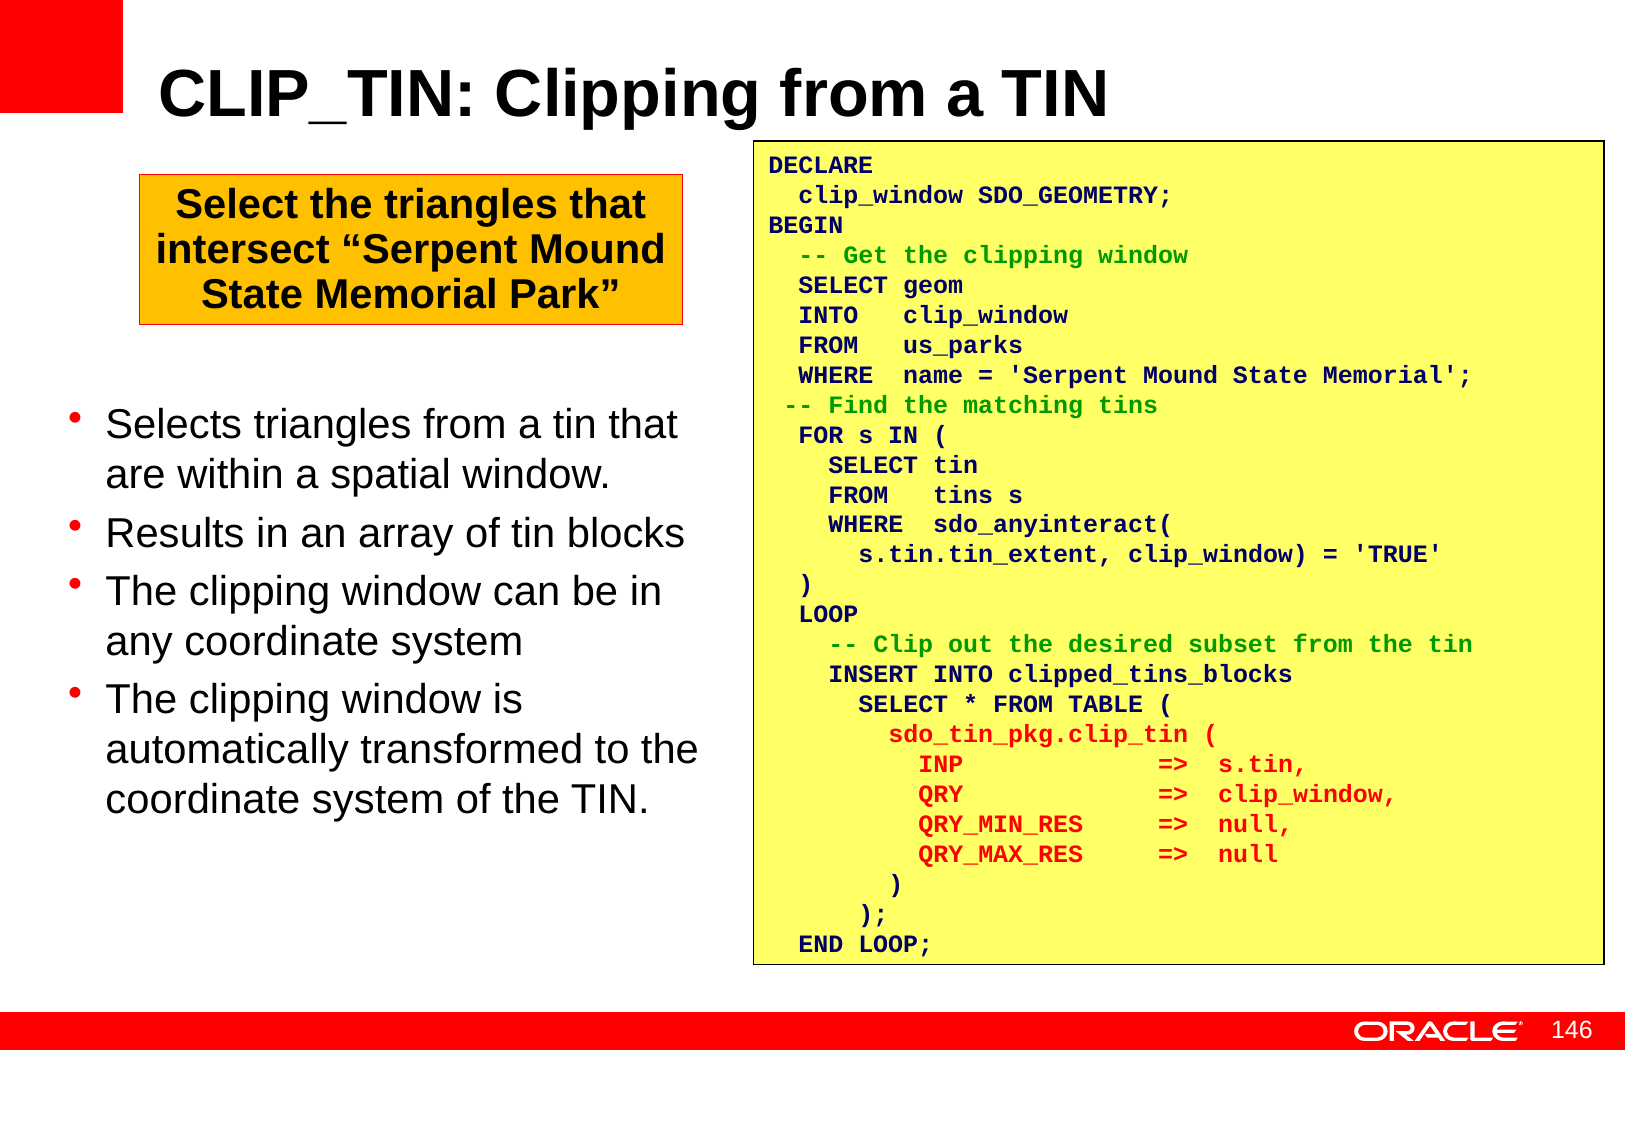

# CLIP_TIN: Clipping from a TIN
DECLARE
  clip_window SDO_GEOMETRY;
BEGIN
  -- Get the clipping window
  SELECT geom
  INTO   clip_window
  FROM   us_parks
  WHERE  name = 'Serpent Mound State Memorial';
 -- Find the matching tins
  FOR s IN (
    SELECT tin
    FROM   tins s
    WHERE  sdo_anyinteract(
      s.tin.tin_extent, clip_window) = 'TRUE'
  )
  LOOP
    -- Clip out the desired subset from the tin
    INSERT INTO clipped_tins_blocks
      SELECT * FROM TABLE (
        sdo_tin_pkg.clip_tin (
          INP             =>  s.tin,
          QRY             =>  clip_window,
          QRY_MIN_RES     =>  null,
          QRY_MAX_RES     =>  null
        )
      );
  END LOOP;
Select the triangles that intersect “Serpent Mound State Memorial Park”

Selects triangles from a tin that are within a spatial window.
Results in an array of tin blocks
The clipping window can be in any coordinate system
The clipping window is automatically transformed to the coordinate system of the TIN.